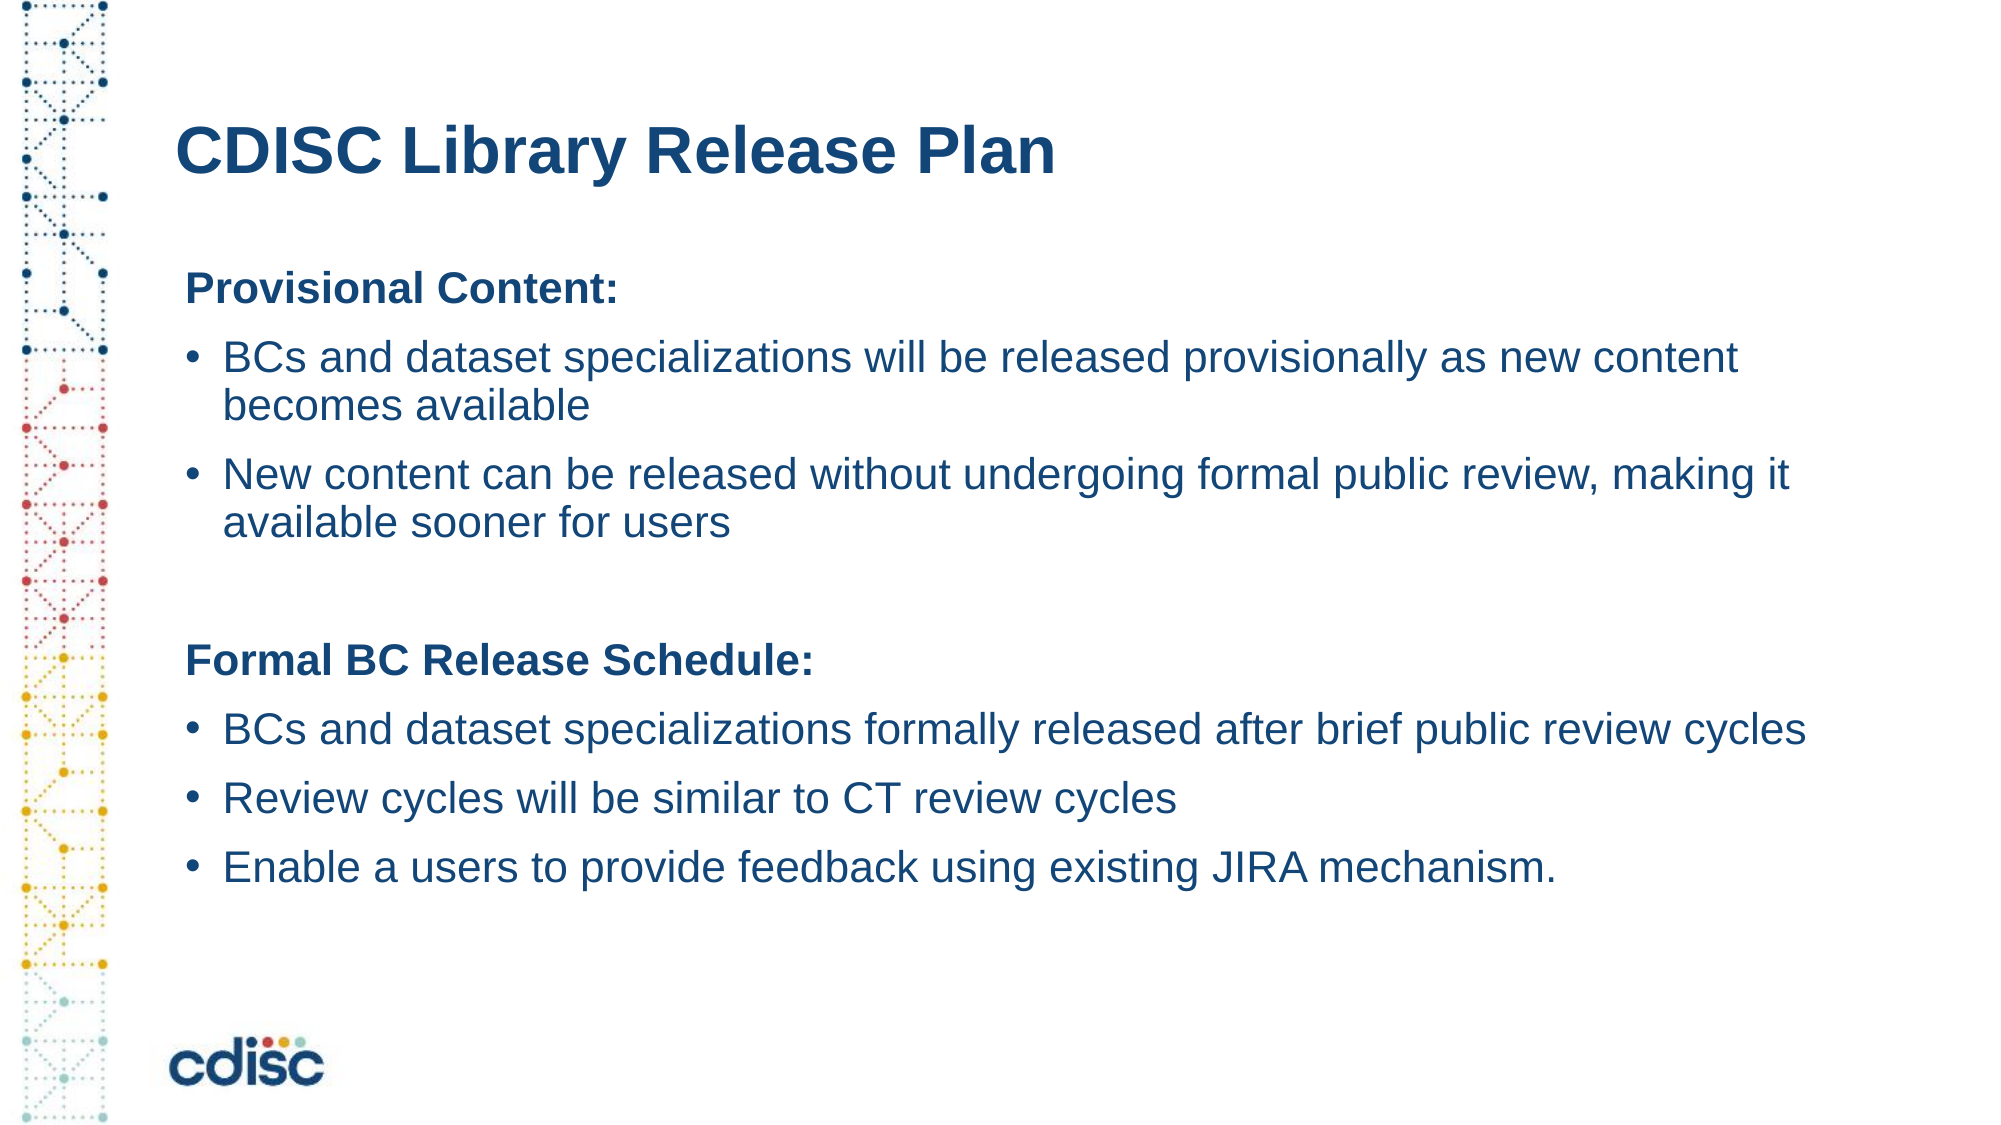

# CDISC Library Release Plan

Provisional Content:
BCs and dataset specializations will be released provisionally as new content becomes available
New content can be released without undergoing formal public review, making it available sooner for users

Formal BC Release Schedule:
BCs and dataset specializations formally released after brief public review cycles
Review cycles will be similar to CT review cycles
Enable a users to provide feedback using existing JIRA mechanism.